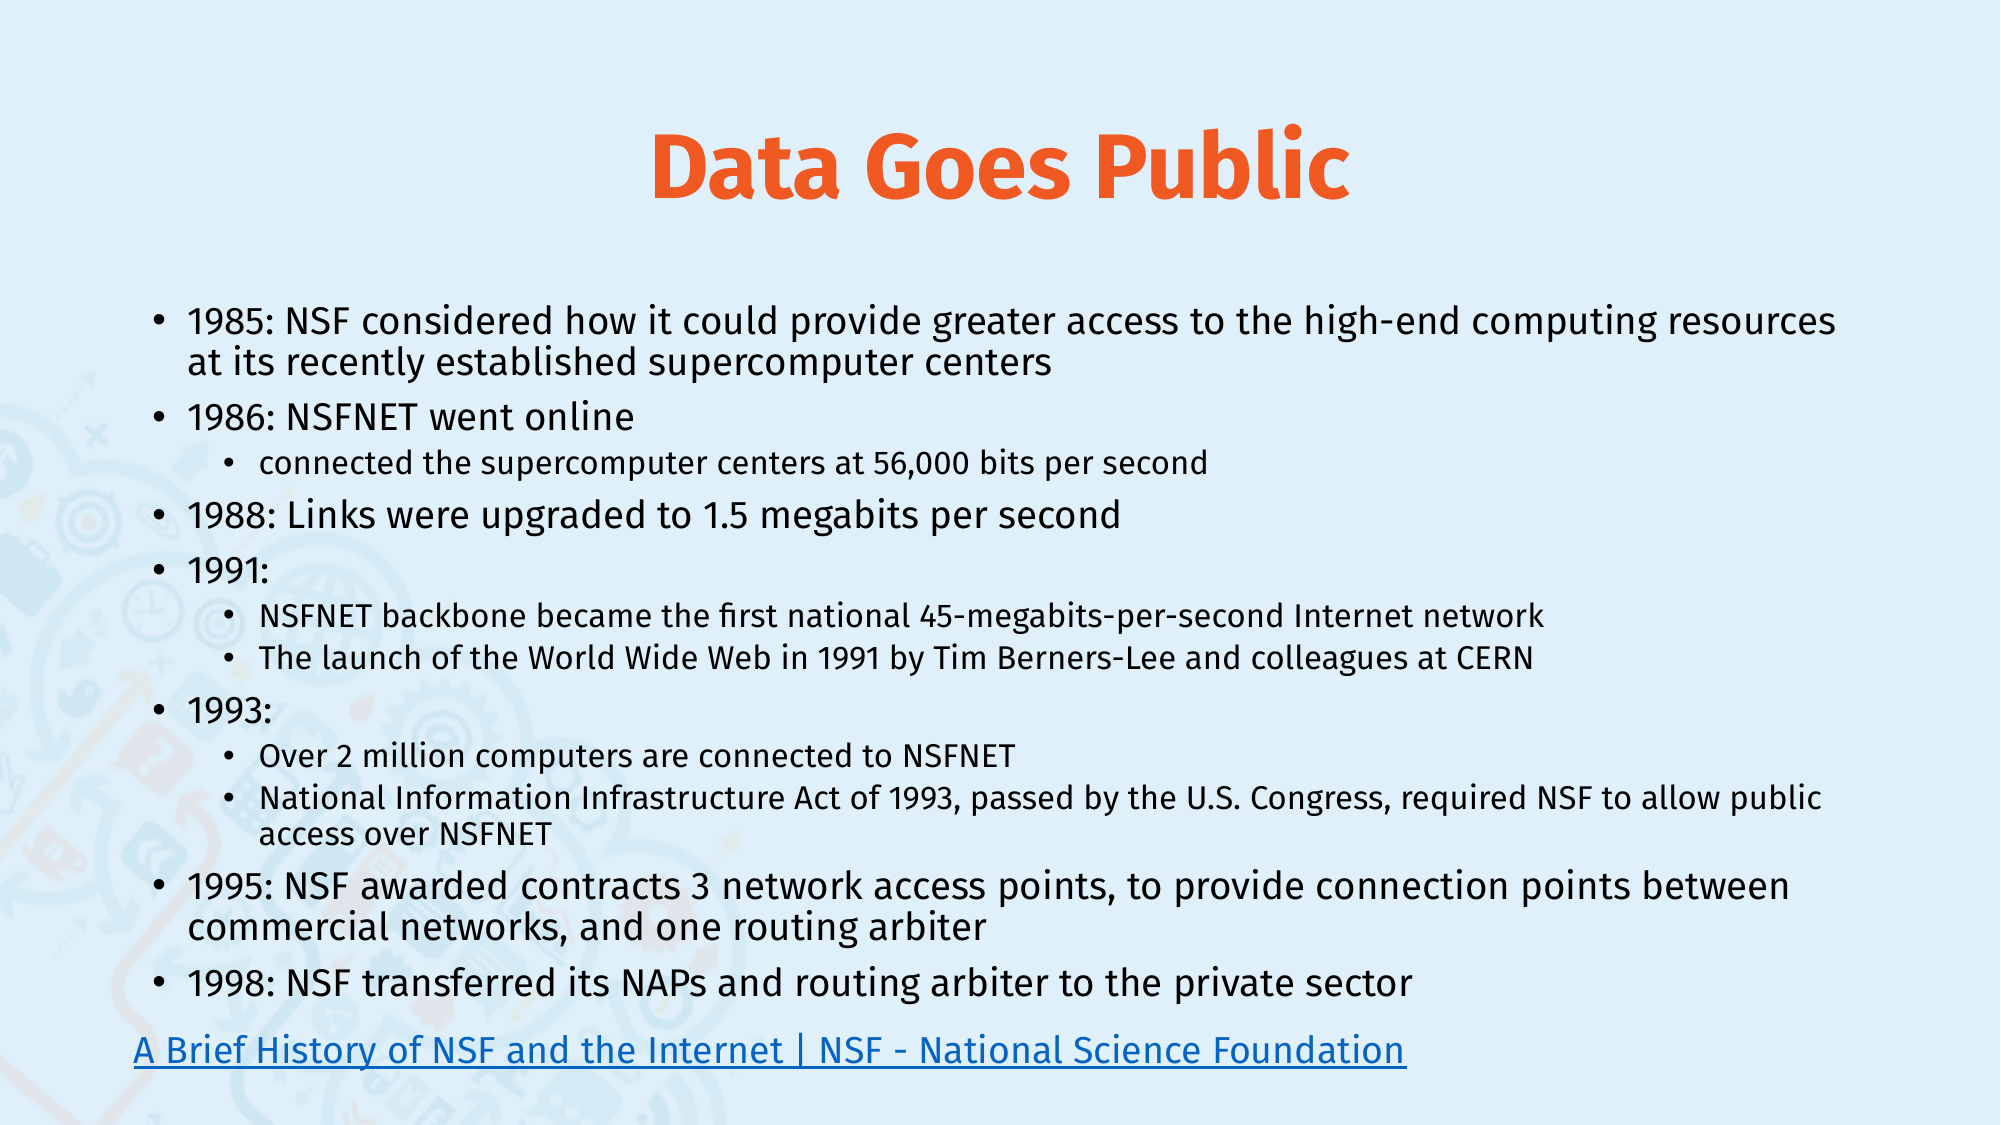

# Data Goes Public
1985: NSF considered how it could provide greater access to the high-end computing resources at its recently established supercomputer centers
1986: NSFNET went online
connected the supercomputer centers at 56,000 bits per second
1988: Links were upgraded to 1.5 megabits per second
1991:
NSFNET backbone became the first national 45-megabits-per-second Internet network
The launch of the World Wide Web in 1991 by Tim Berners-Lee and colleagues at CERN
1993:
Over 2 million computers are connected to NSFNET
National Information Infrastructure Act of 1993, passed by the U.S. Congress, required NSF to allow public access over NSFNET
1995: NSF awarded contracts 3 network access points, to provide connection points between commercial networks, and one routing arbiter
1998: NSF transferred its NAPs and routing arbiter to the private sector

A Brief History of NSF and the Internet | NSF - National Science Foundation